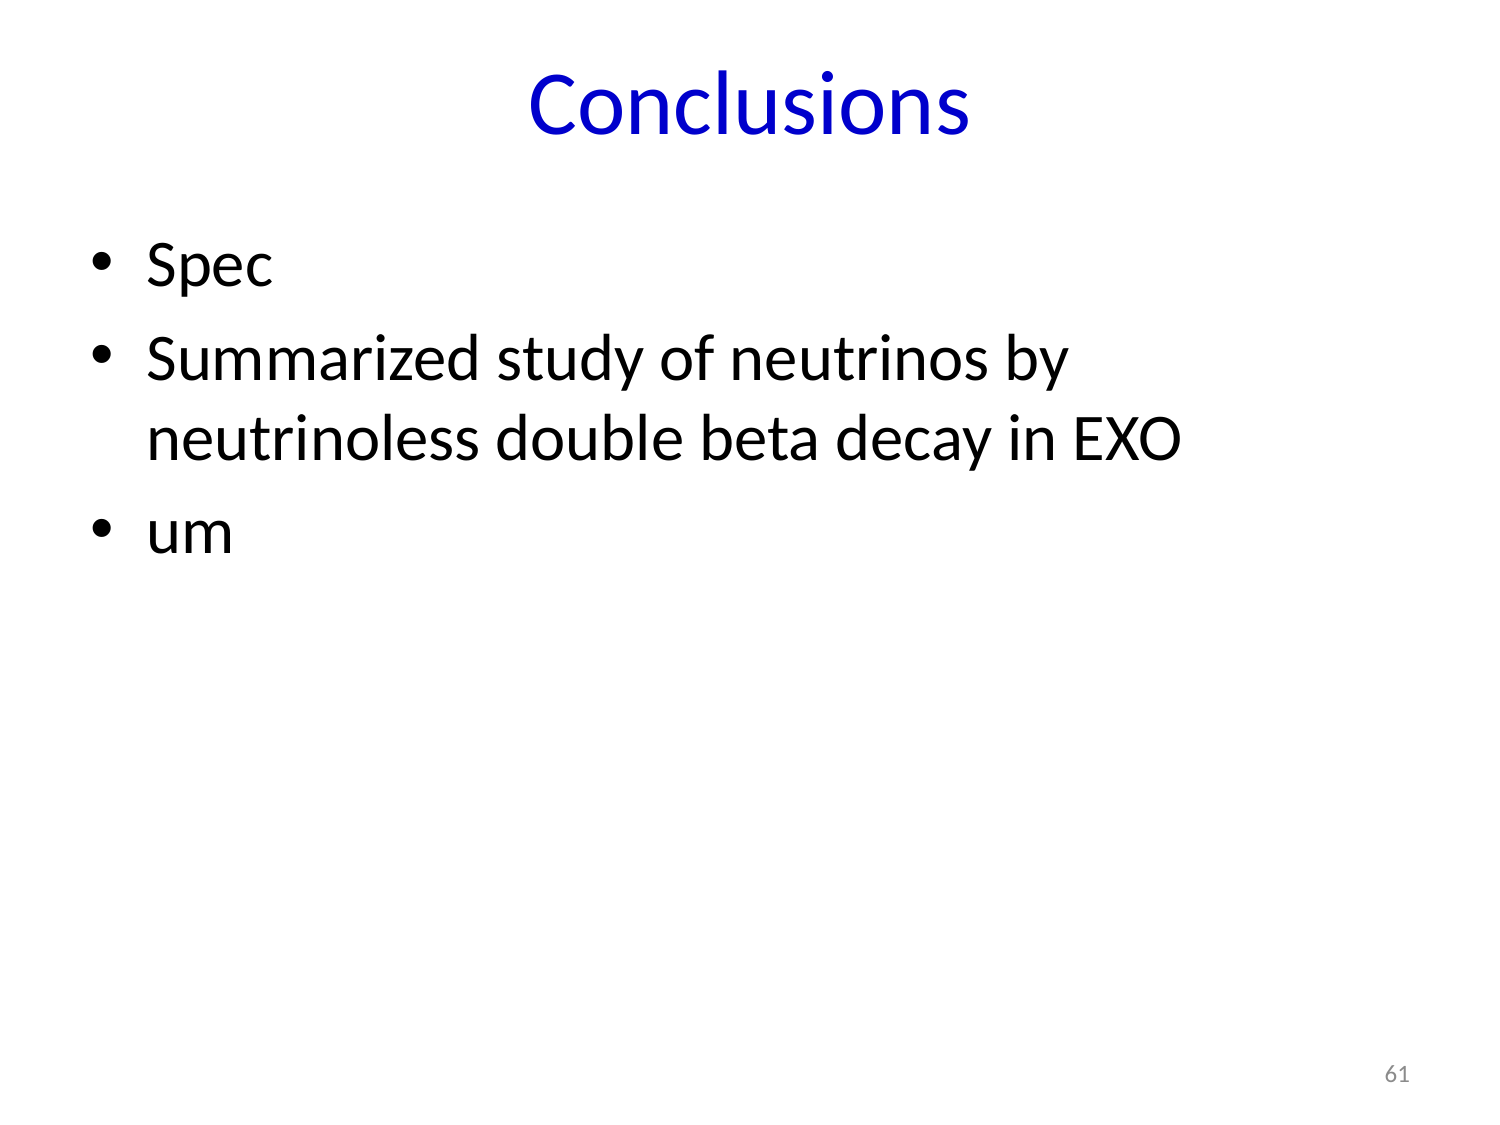

# Conclusions
Spec
Summarized study of neutrinos by neutrinoless double beta decay in EXO
um
61